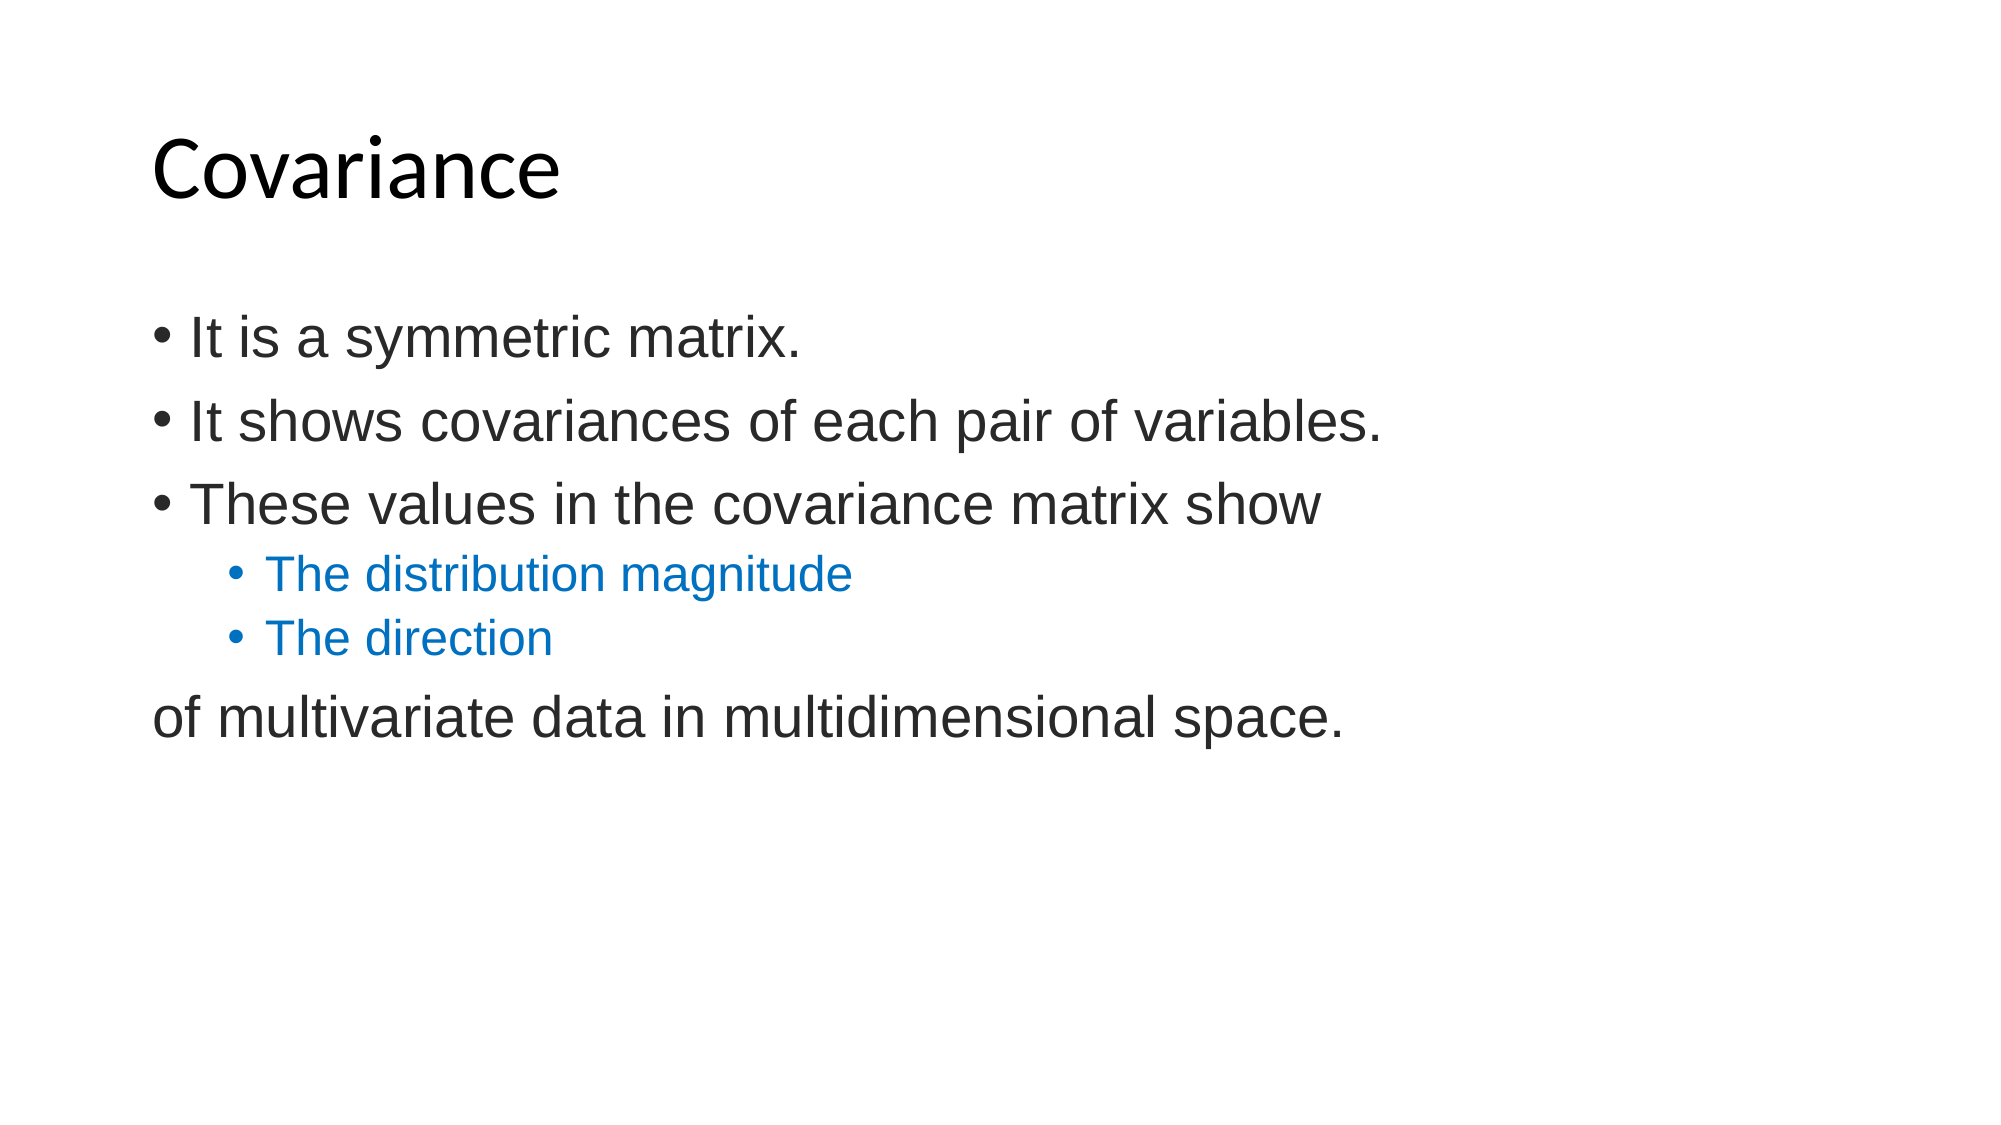

# Covariance
It is a symmetric matrix.
It shows covariances of each pair of variables.
These values in the covariance matrix show
The distribution magnitude
The direction
of multivariate data in multidimensional space.